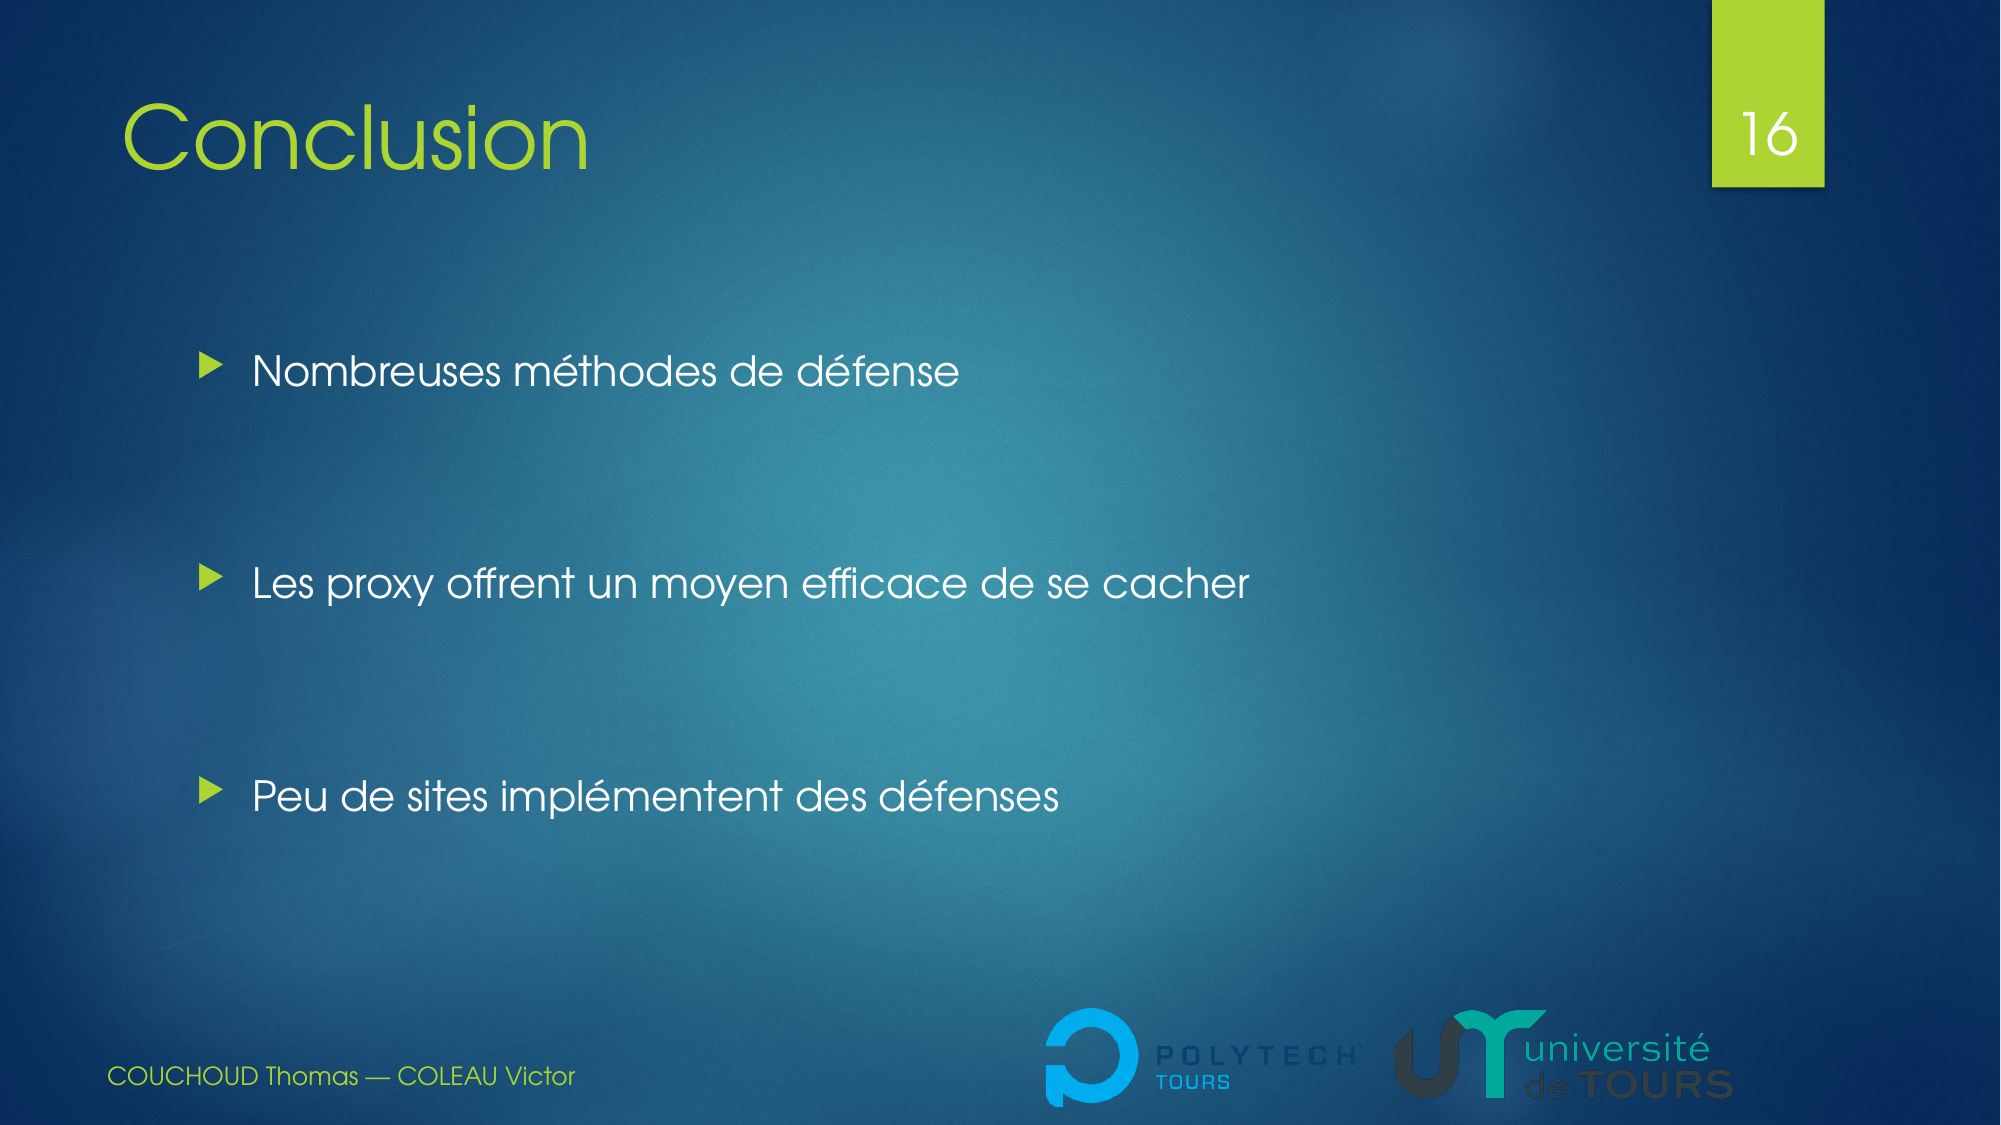

16
# Conclusion
Nombreuses méthodes de défense

Les proxy offrent un moyen efficace de se cacher

Peu de sites implémentent des défenses
COUCHOUD Thomas — COLEAU Victor